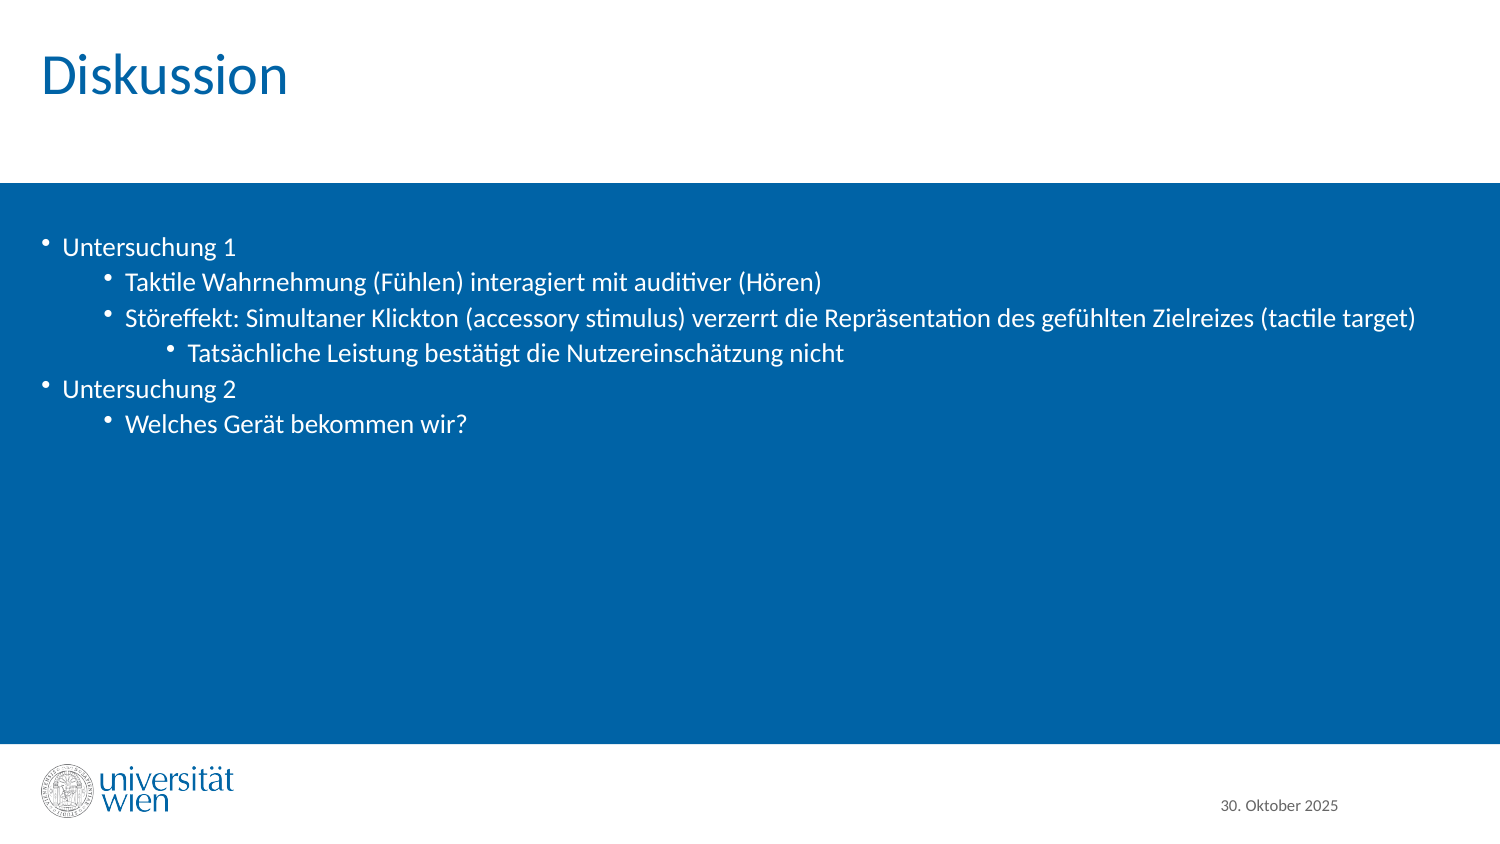

# Diskussion
Untersuchung 1
Taktile Wahrnehmung (Fühlen) interagiert mit auditiver (Hören)
Störeffekt: Simultaner Klickton (accessory stimulus) verzerrt die Repräsentation des gefühlten Zielreizes (tactile target)
Tatsächliche Leistung bestätigt die Nutzereinschätzung nicht
Untersuchung 2
Welches Gerät bekommen wir?
10
30. Oktober 2025